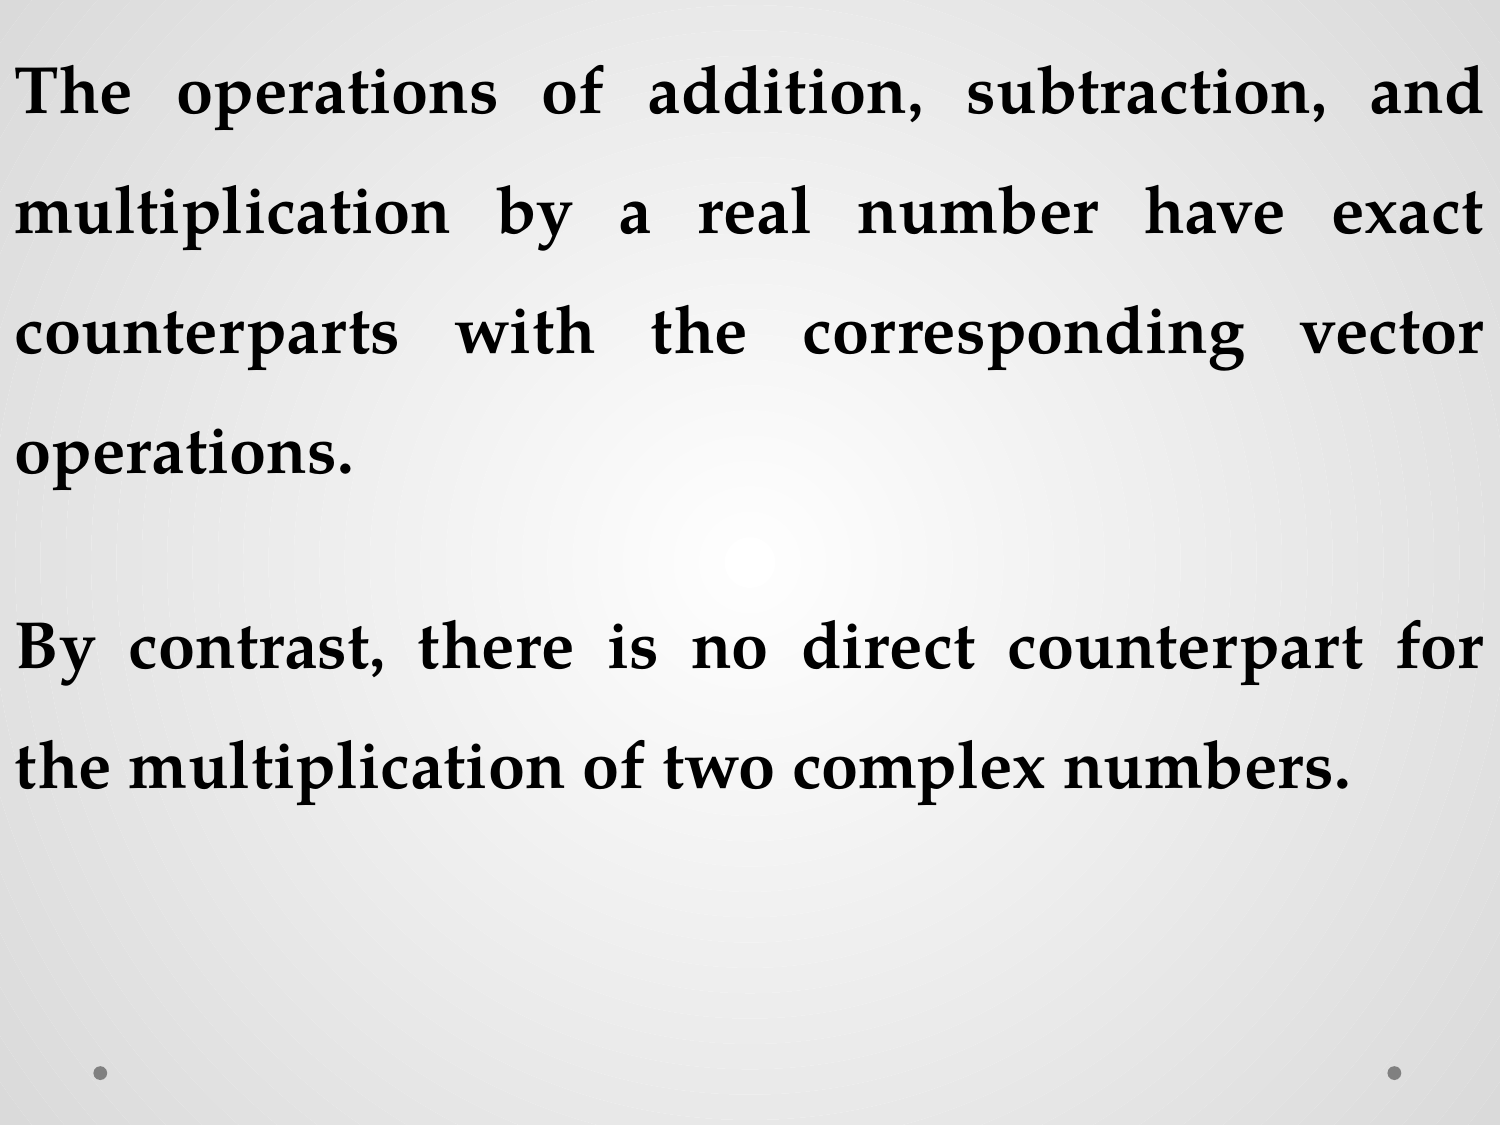

The operations of addition, subtraction, and multiplication by a real number have exact counterparts with the corresponding vector operations.
By contrast, there is no direct counterpart for the multiplication of two complex numbers.